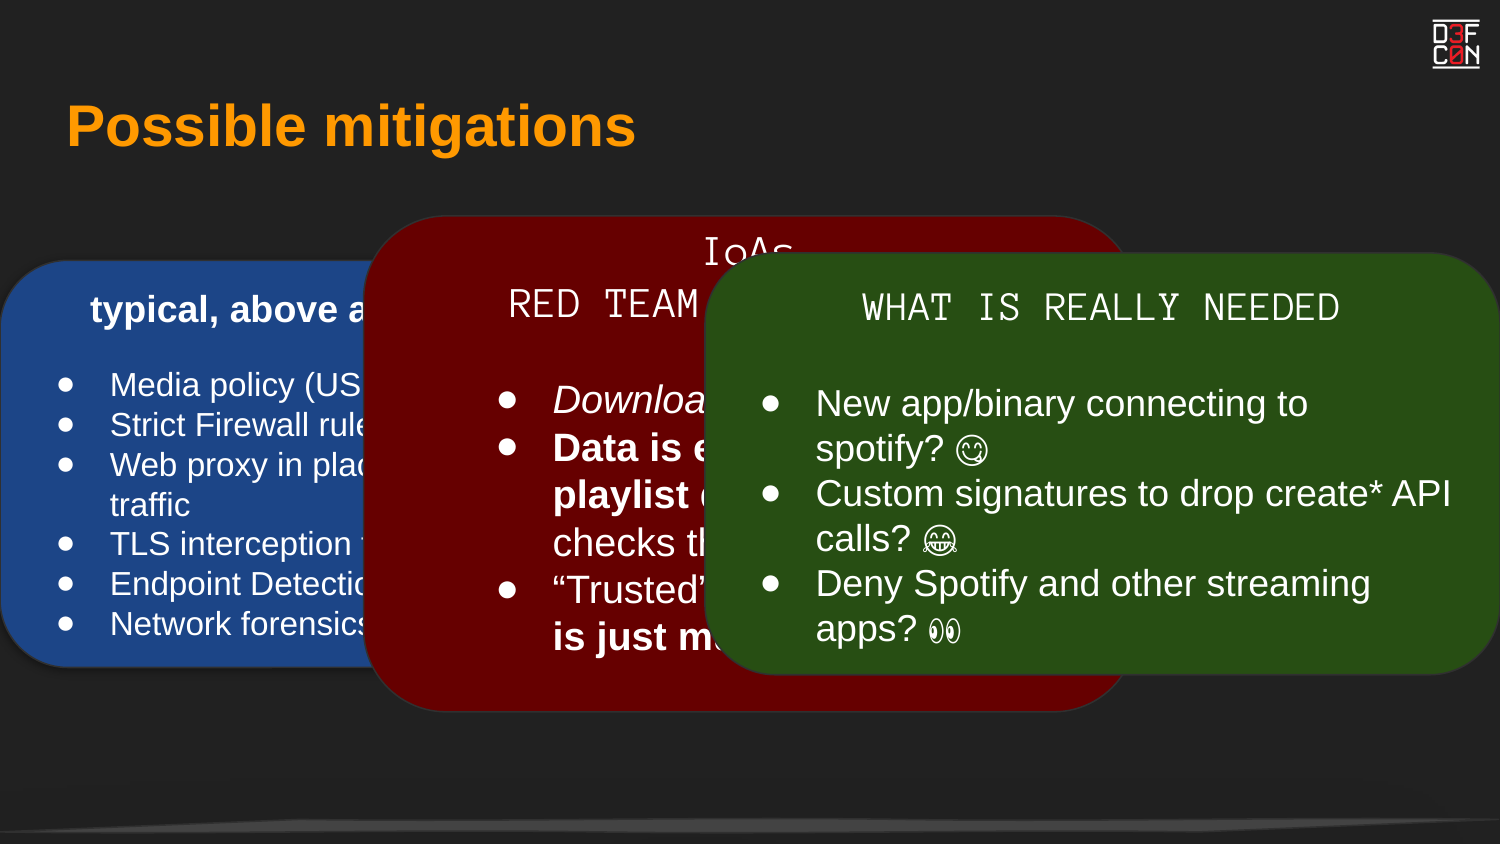

# Possible mitigations
IoAs
RED TEAM / Attacker

Download the “client”
Data is embedded in the playlist description (no one checks that)
“Trusted” third-party: Spotify is just music streaming …

WHAT IS REALLY NEEDED

New app/binary connecting to spotify? 😋
Custom signatures to drop create* API calls? 😂
Deny Spotify and other streaming apps? 👀
typical, above average capabilities

Media policy (USB..)
Strict Firewall rules (no SMB out, etc.)
Web proxy in place to tunnel all egress traffic
TLS interception to see things in clear
Endpoint Detection & Response
Network forensics